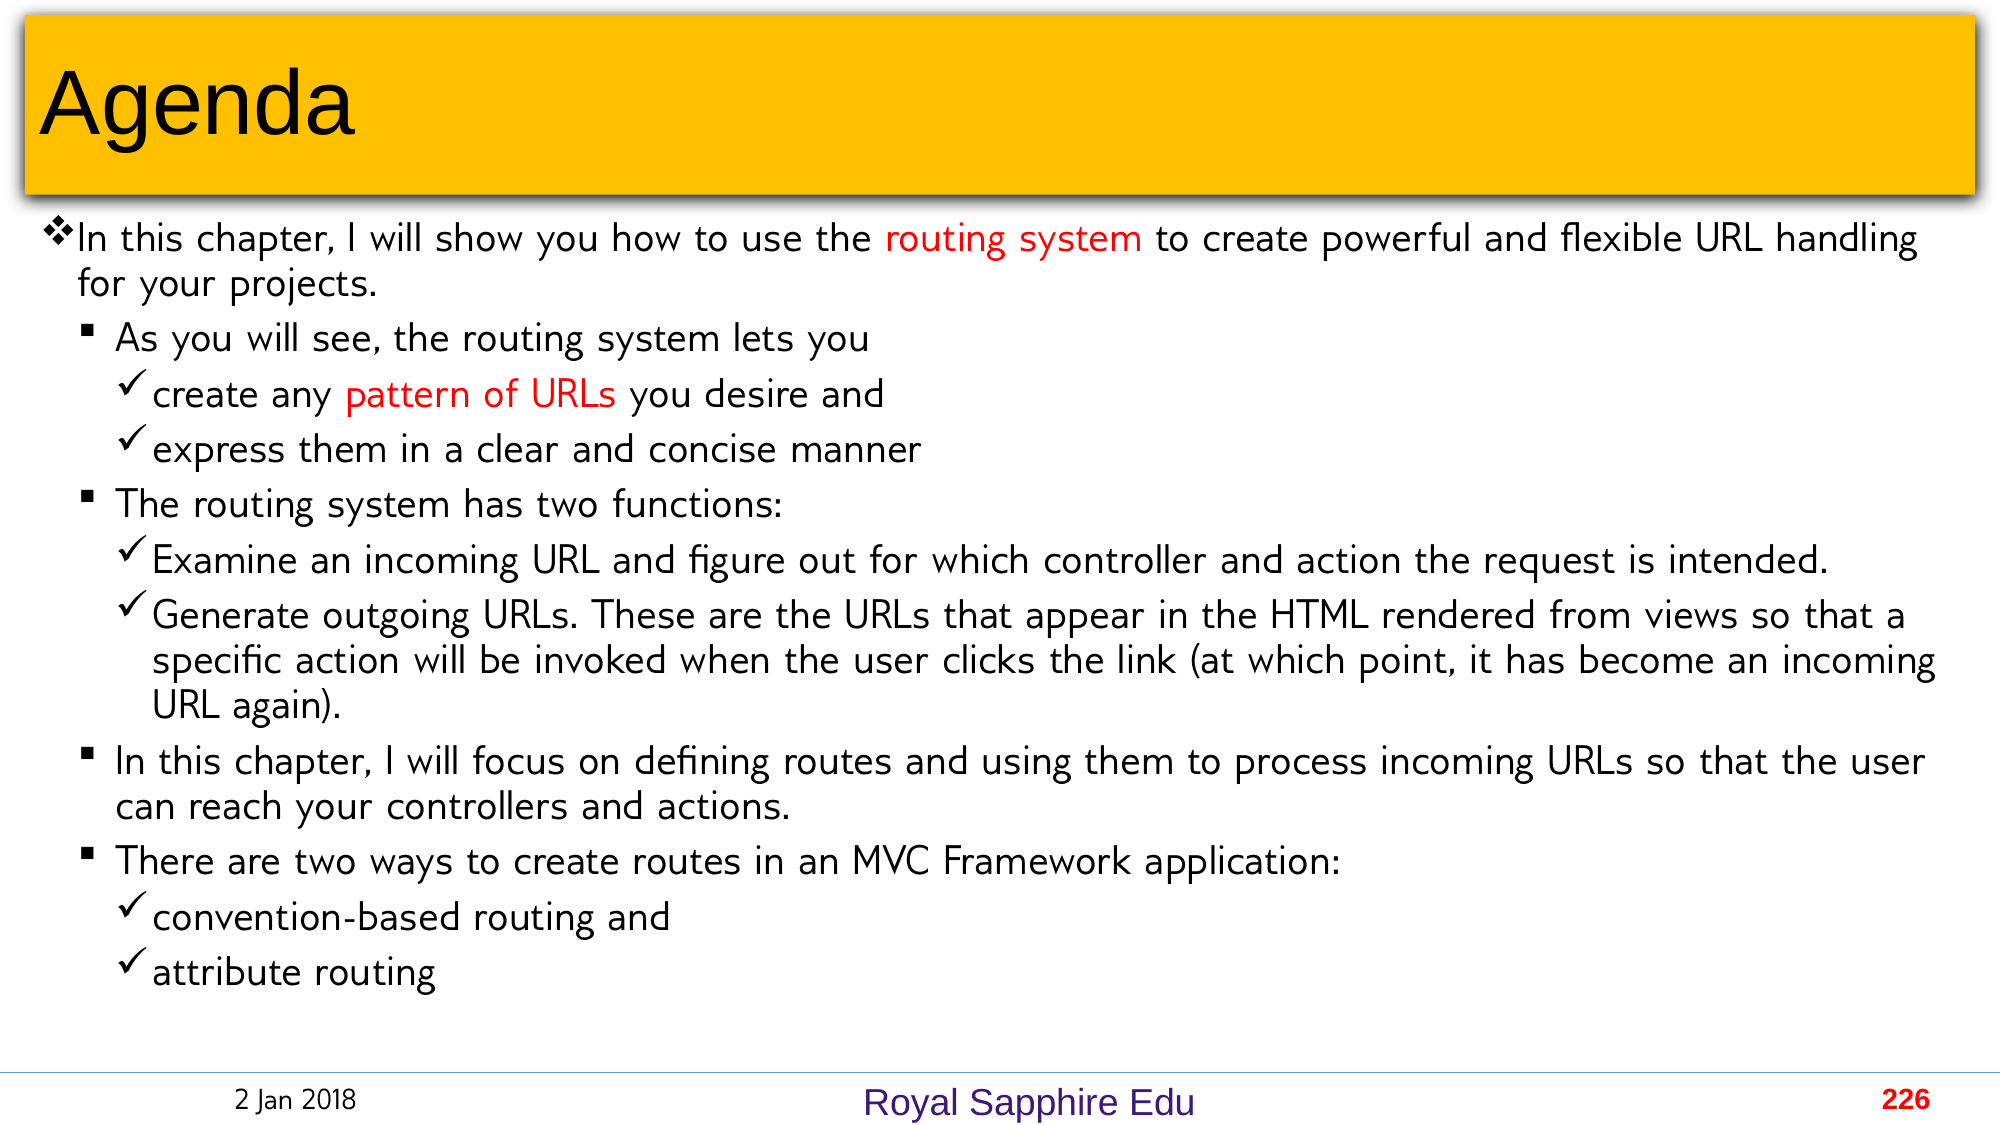

# Agenda
In this chapter, I will show you how to use the routing system to create powerful and flexible URL handling for your projects.
As you will see, the routing system lets you
create any pattern of URLs you desire and
express them in a clear and concise manner
The routing system has two functions:
Examine an incoming URL and figure out for which controller and action the request is intended.
Generate outgoing URLs. These are the URLs that appear in the HTML rendered from views so that a specific action will be invoked when the user clicks the link (at which point, it has become an incoming URL again).
In this chapter, I will focus on defining routes and using them to process incoming URLs so that the user can reach your controllers and actions.
There are two ways to create routes in an MVC Framework application:
convention-based routing and
attribute routing
2 Jan 2018
226